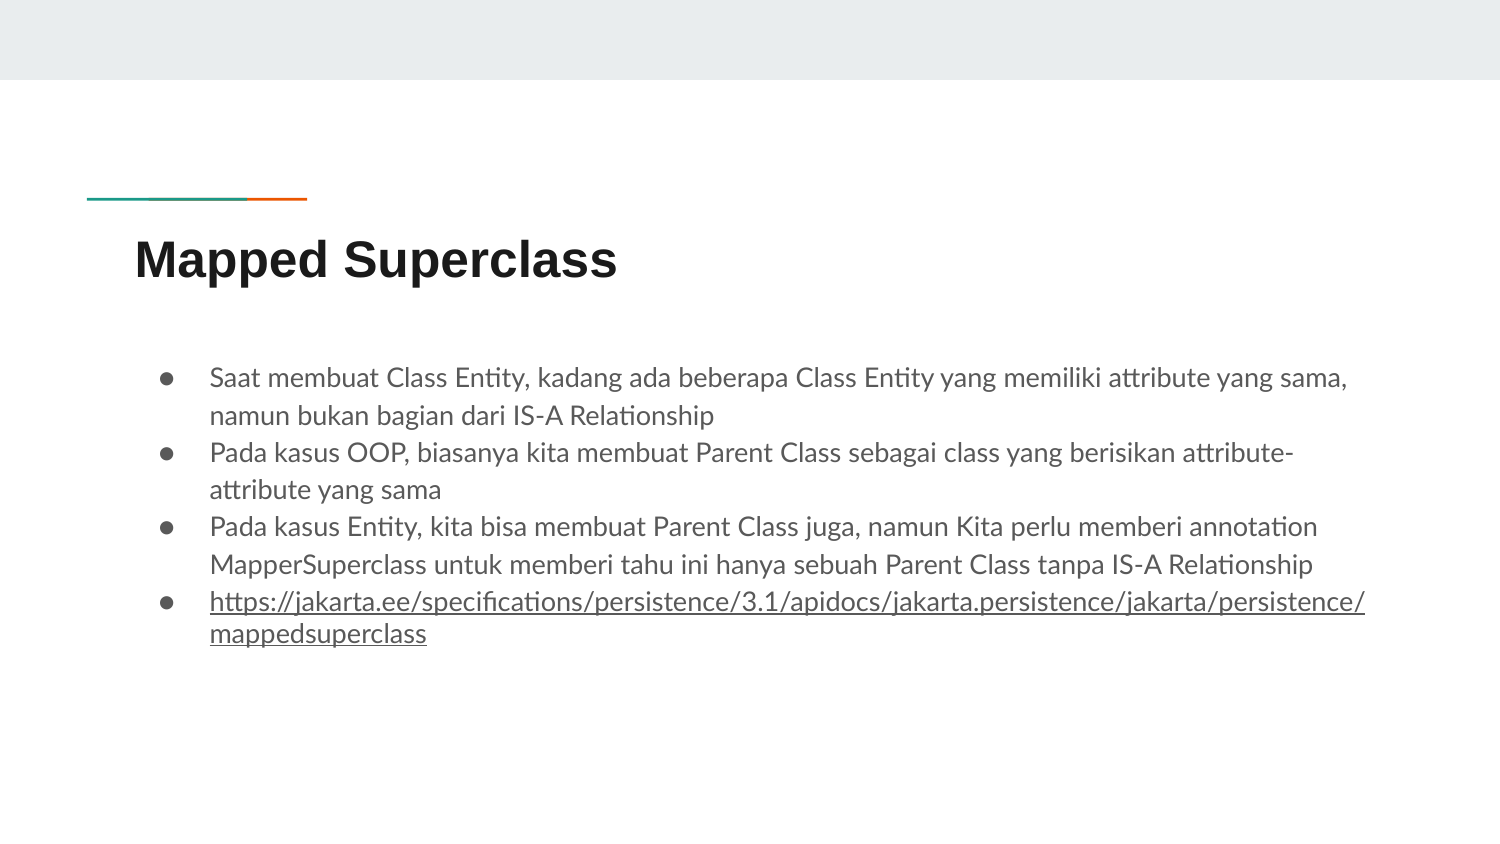

# Mapped Superclass
Saat membuat Class Entity, kadang ada beberapa Class Entity yang memiliki attribute yang sama, namun bukan bagian dari IS-A Relationship
Pada kasus OOP, biasanya kita membuat Parent Class sebagai class yang berisikan attribute-attribute yang sama
Pada kasus Entity, kita bisa membuat Parent Class juga, namun Kita perlu memberi annotation MapperSuperclass untuk memberi tahu ini hanya sebuah Parent Class tanpa IS-A Relationship
https://jakarta.ee/specifications/persistence/3.1/apidocs/jakarta.persistence/jakarta/persistence/mappedsuperclass